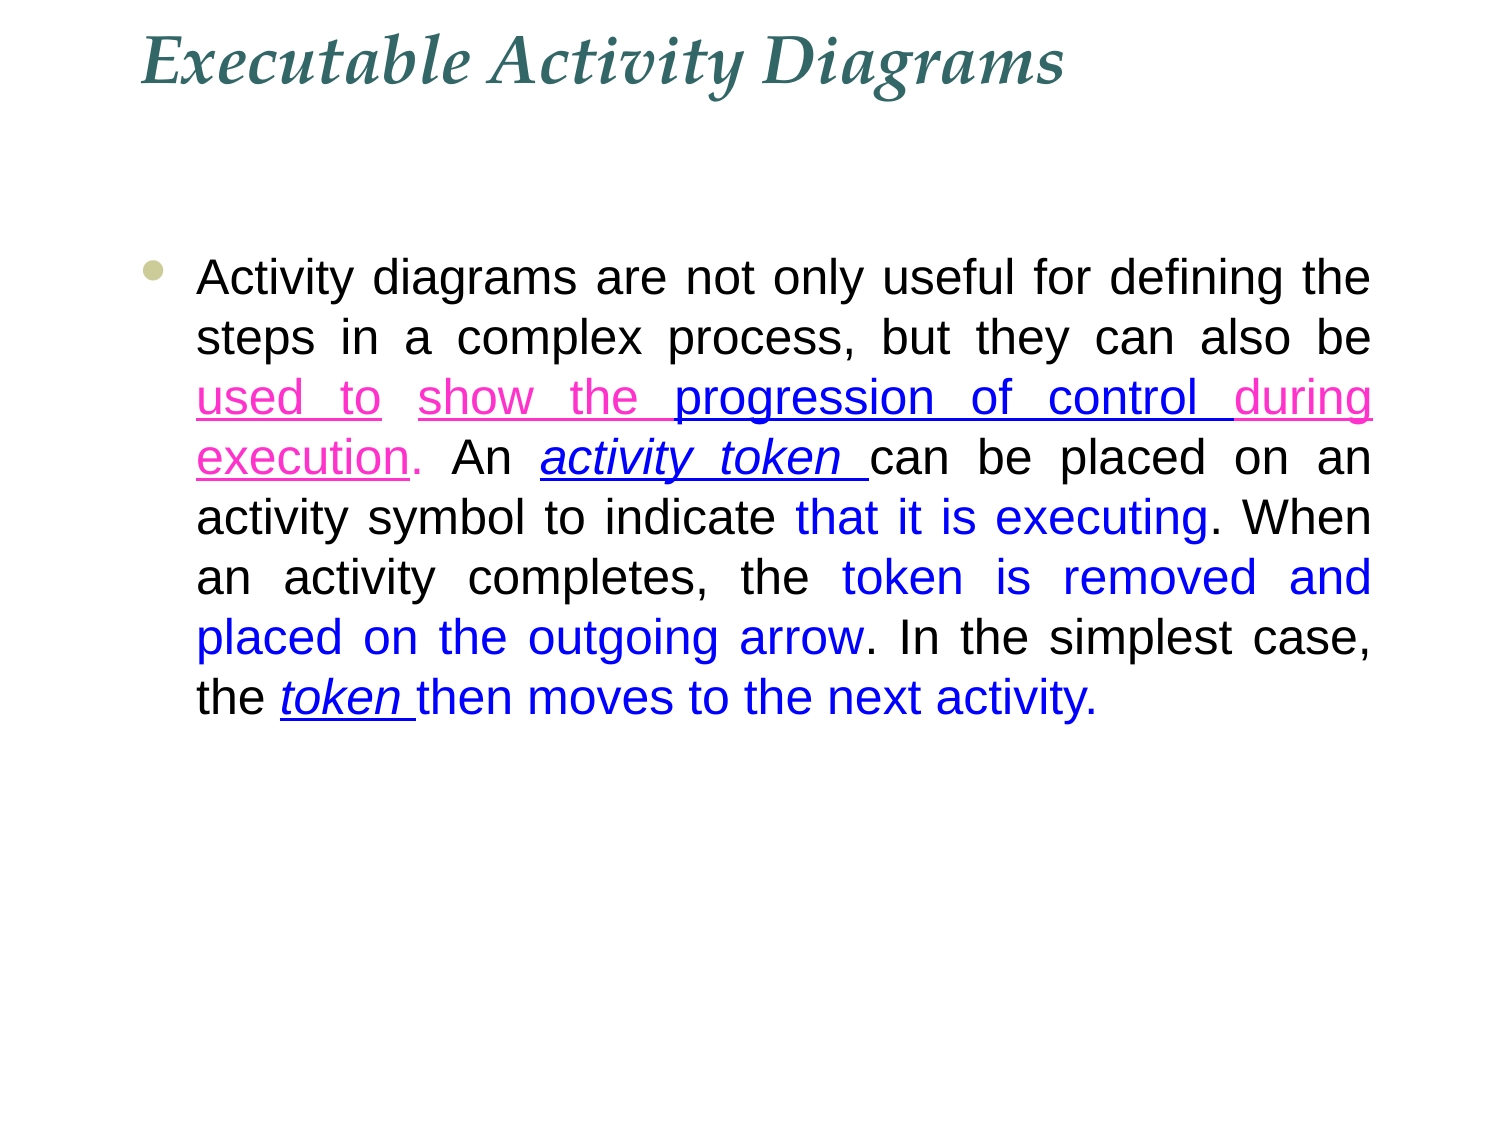

# Executable Activity Diagrams
Activity diagrams are not only useful for defining the steps in a complex process, but they can also be used to show the progression of control during execution. An activity token can be placed on an activity symbol to indicate that it is executing. When an activity completes, the token is removed and placed on the outgoing arrow. In the simplest case, the token then moves to the next activity.